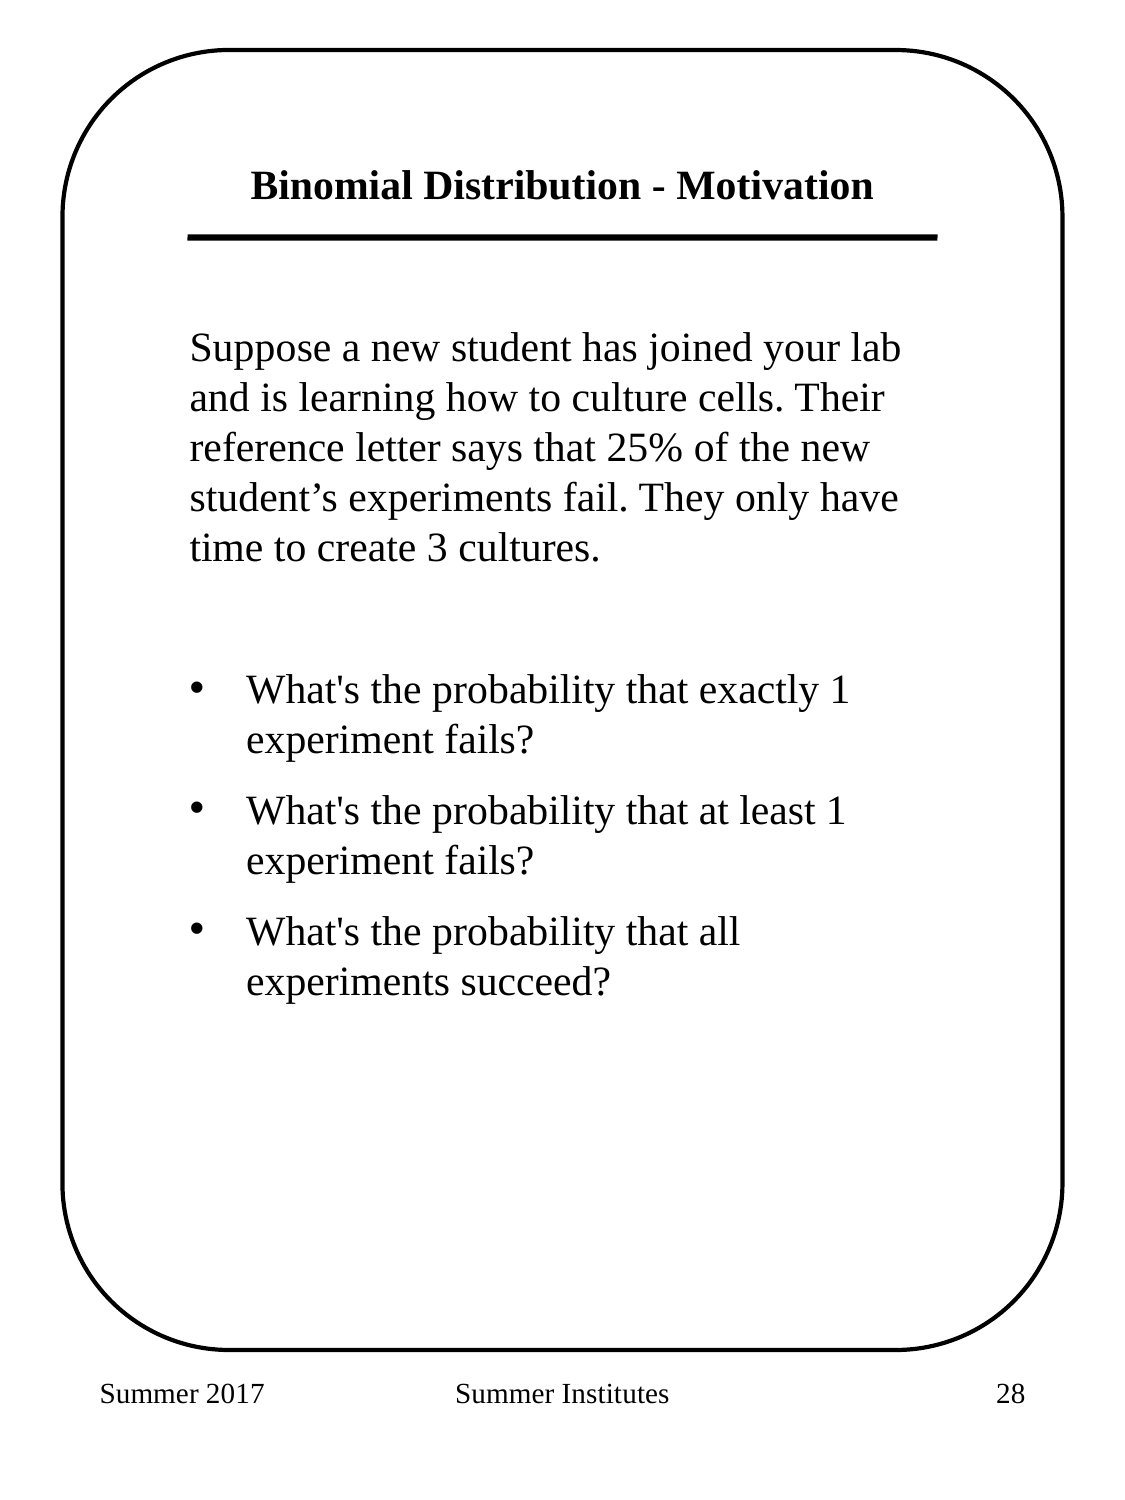

Binomial Distribution - Motivation

Suppose a new student has joined your lab and is learning how to culture cells. Their reference letter says that 25% of the new student’s experiments fail. They only have time to create 3 cultures.

What's the probability that exactly 1 experiment fails?
What's the probability that at least 1 experiment fails?
What's the probability that all experiments succeed?
Summer 2017
Summer Institutes
28